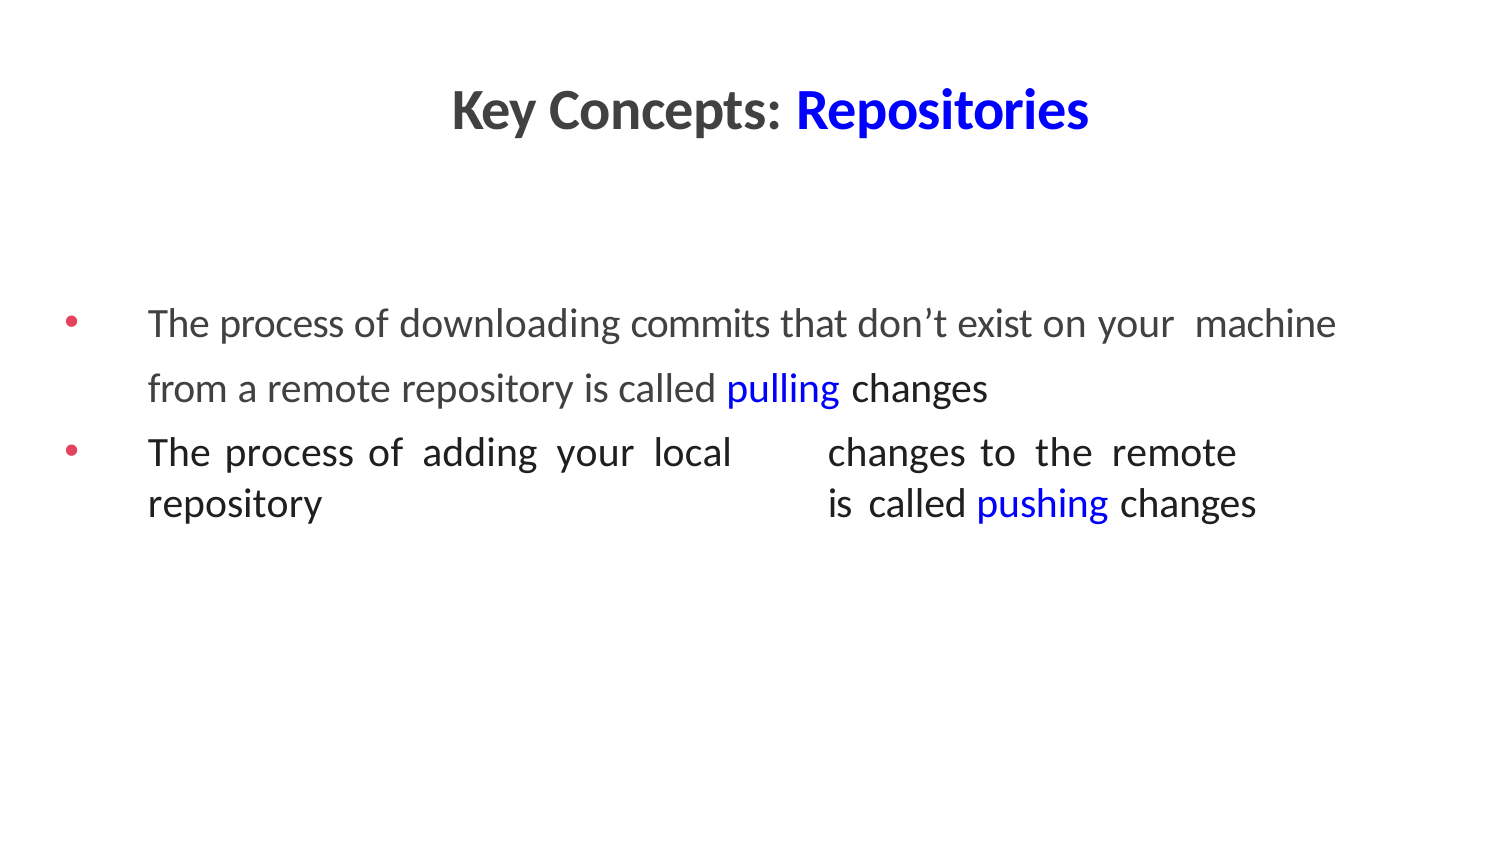

# Key Concepts: Repositories
The process of downloading commits that don’t exist on your machine
from a remote repository is called pulling changes
The process of  adding  your  local	changes to  the  remote  repository	is  called pushing changes